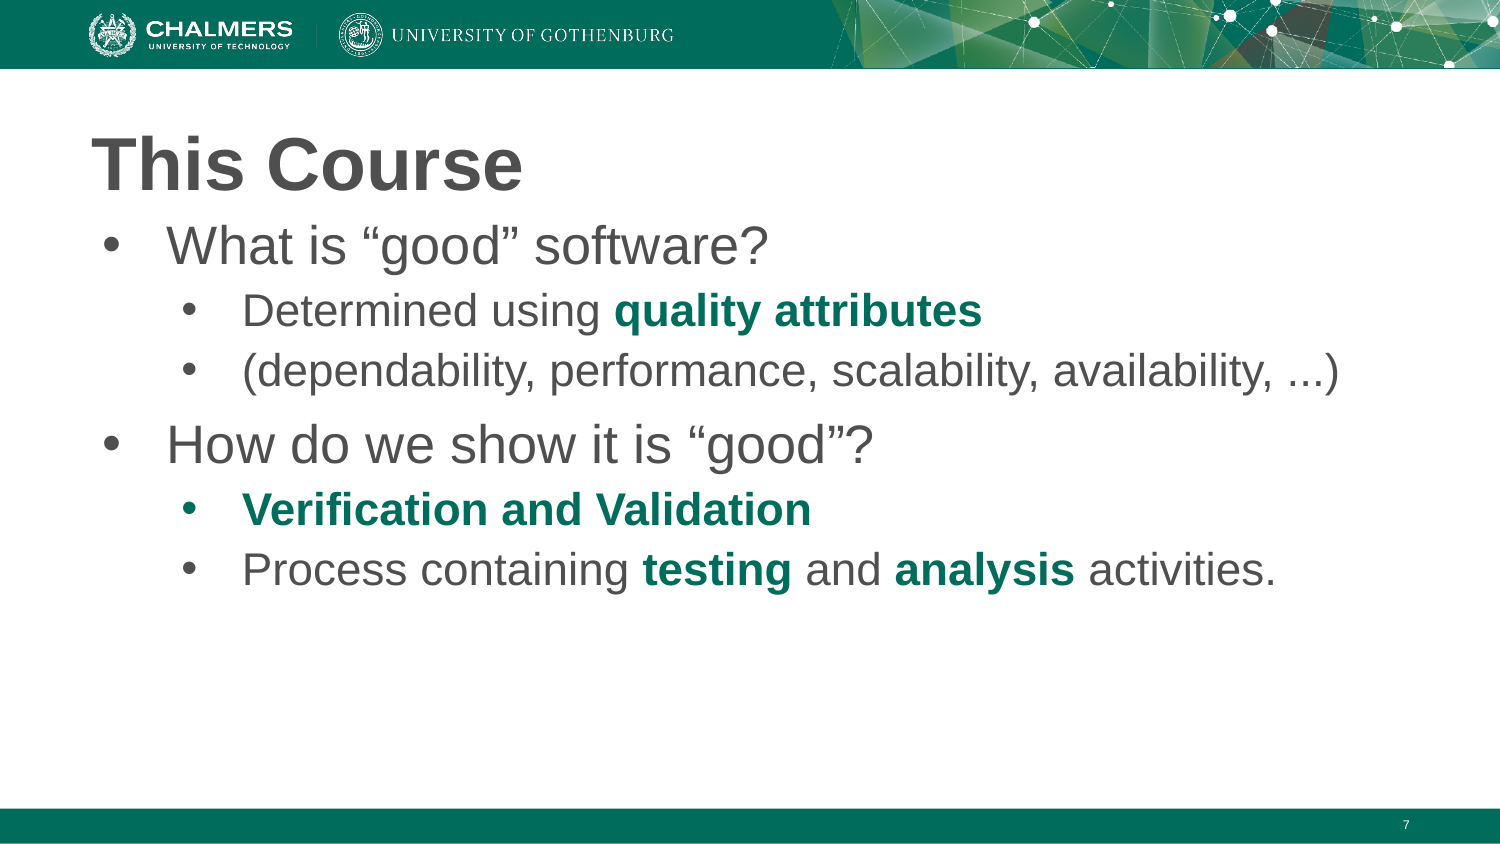

# This Course
What is “good” software?
Determined using quality attributes
(dependability, performance, scalability, availability, ...)
How do we show it is “good”?
Verification and Validation
Process containing testing and analysis activities.
7